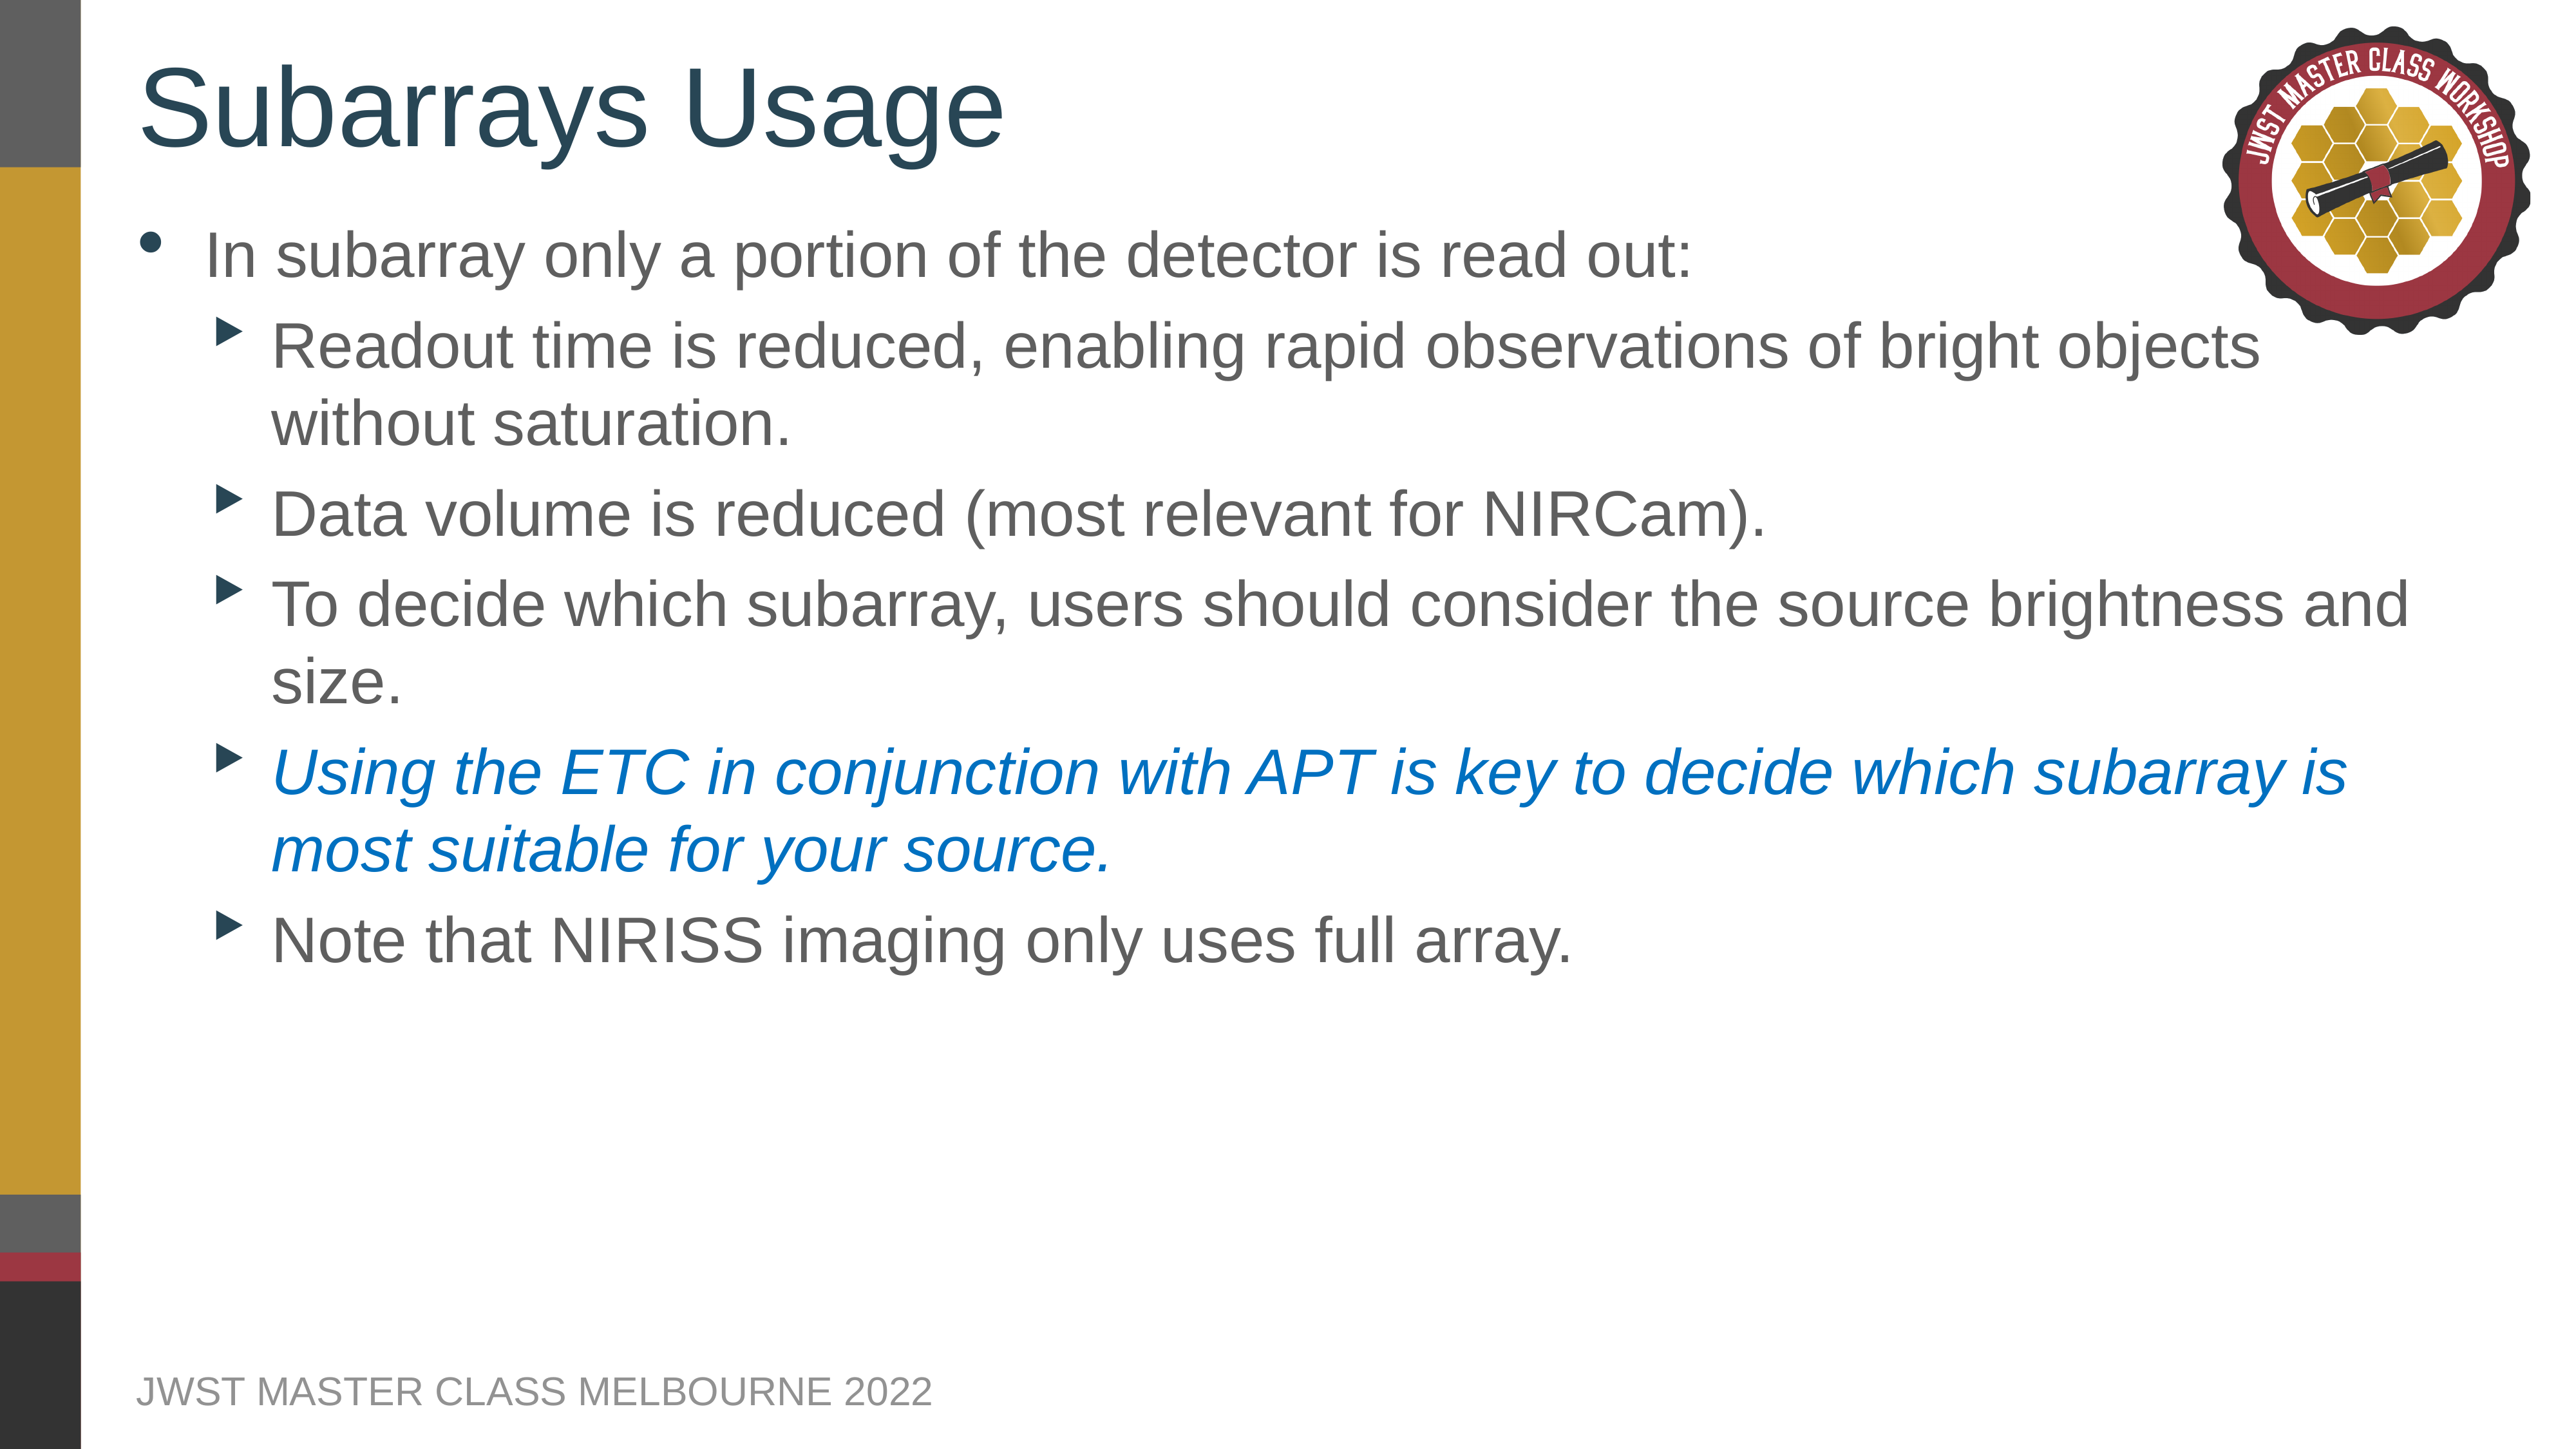

# Subarrays Usage
In subarray only a portion of the detector is read out:
Readout time is reduced, enabling rapid observations of bright objects without saturation.
Data volume is reduced (most relevant for NIRCam).
To decide which subarray, users should consider the source brightness and size.
Using the ETC in conjunction with APT is key to decide which subarray is most suitable for your source.
Note that NIRISS imaging only uses full array.